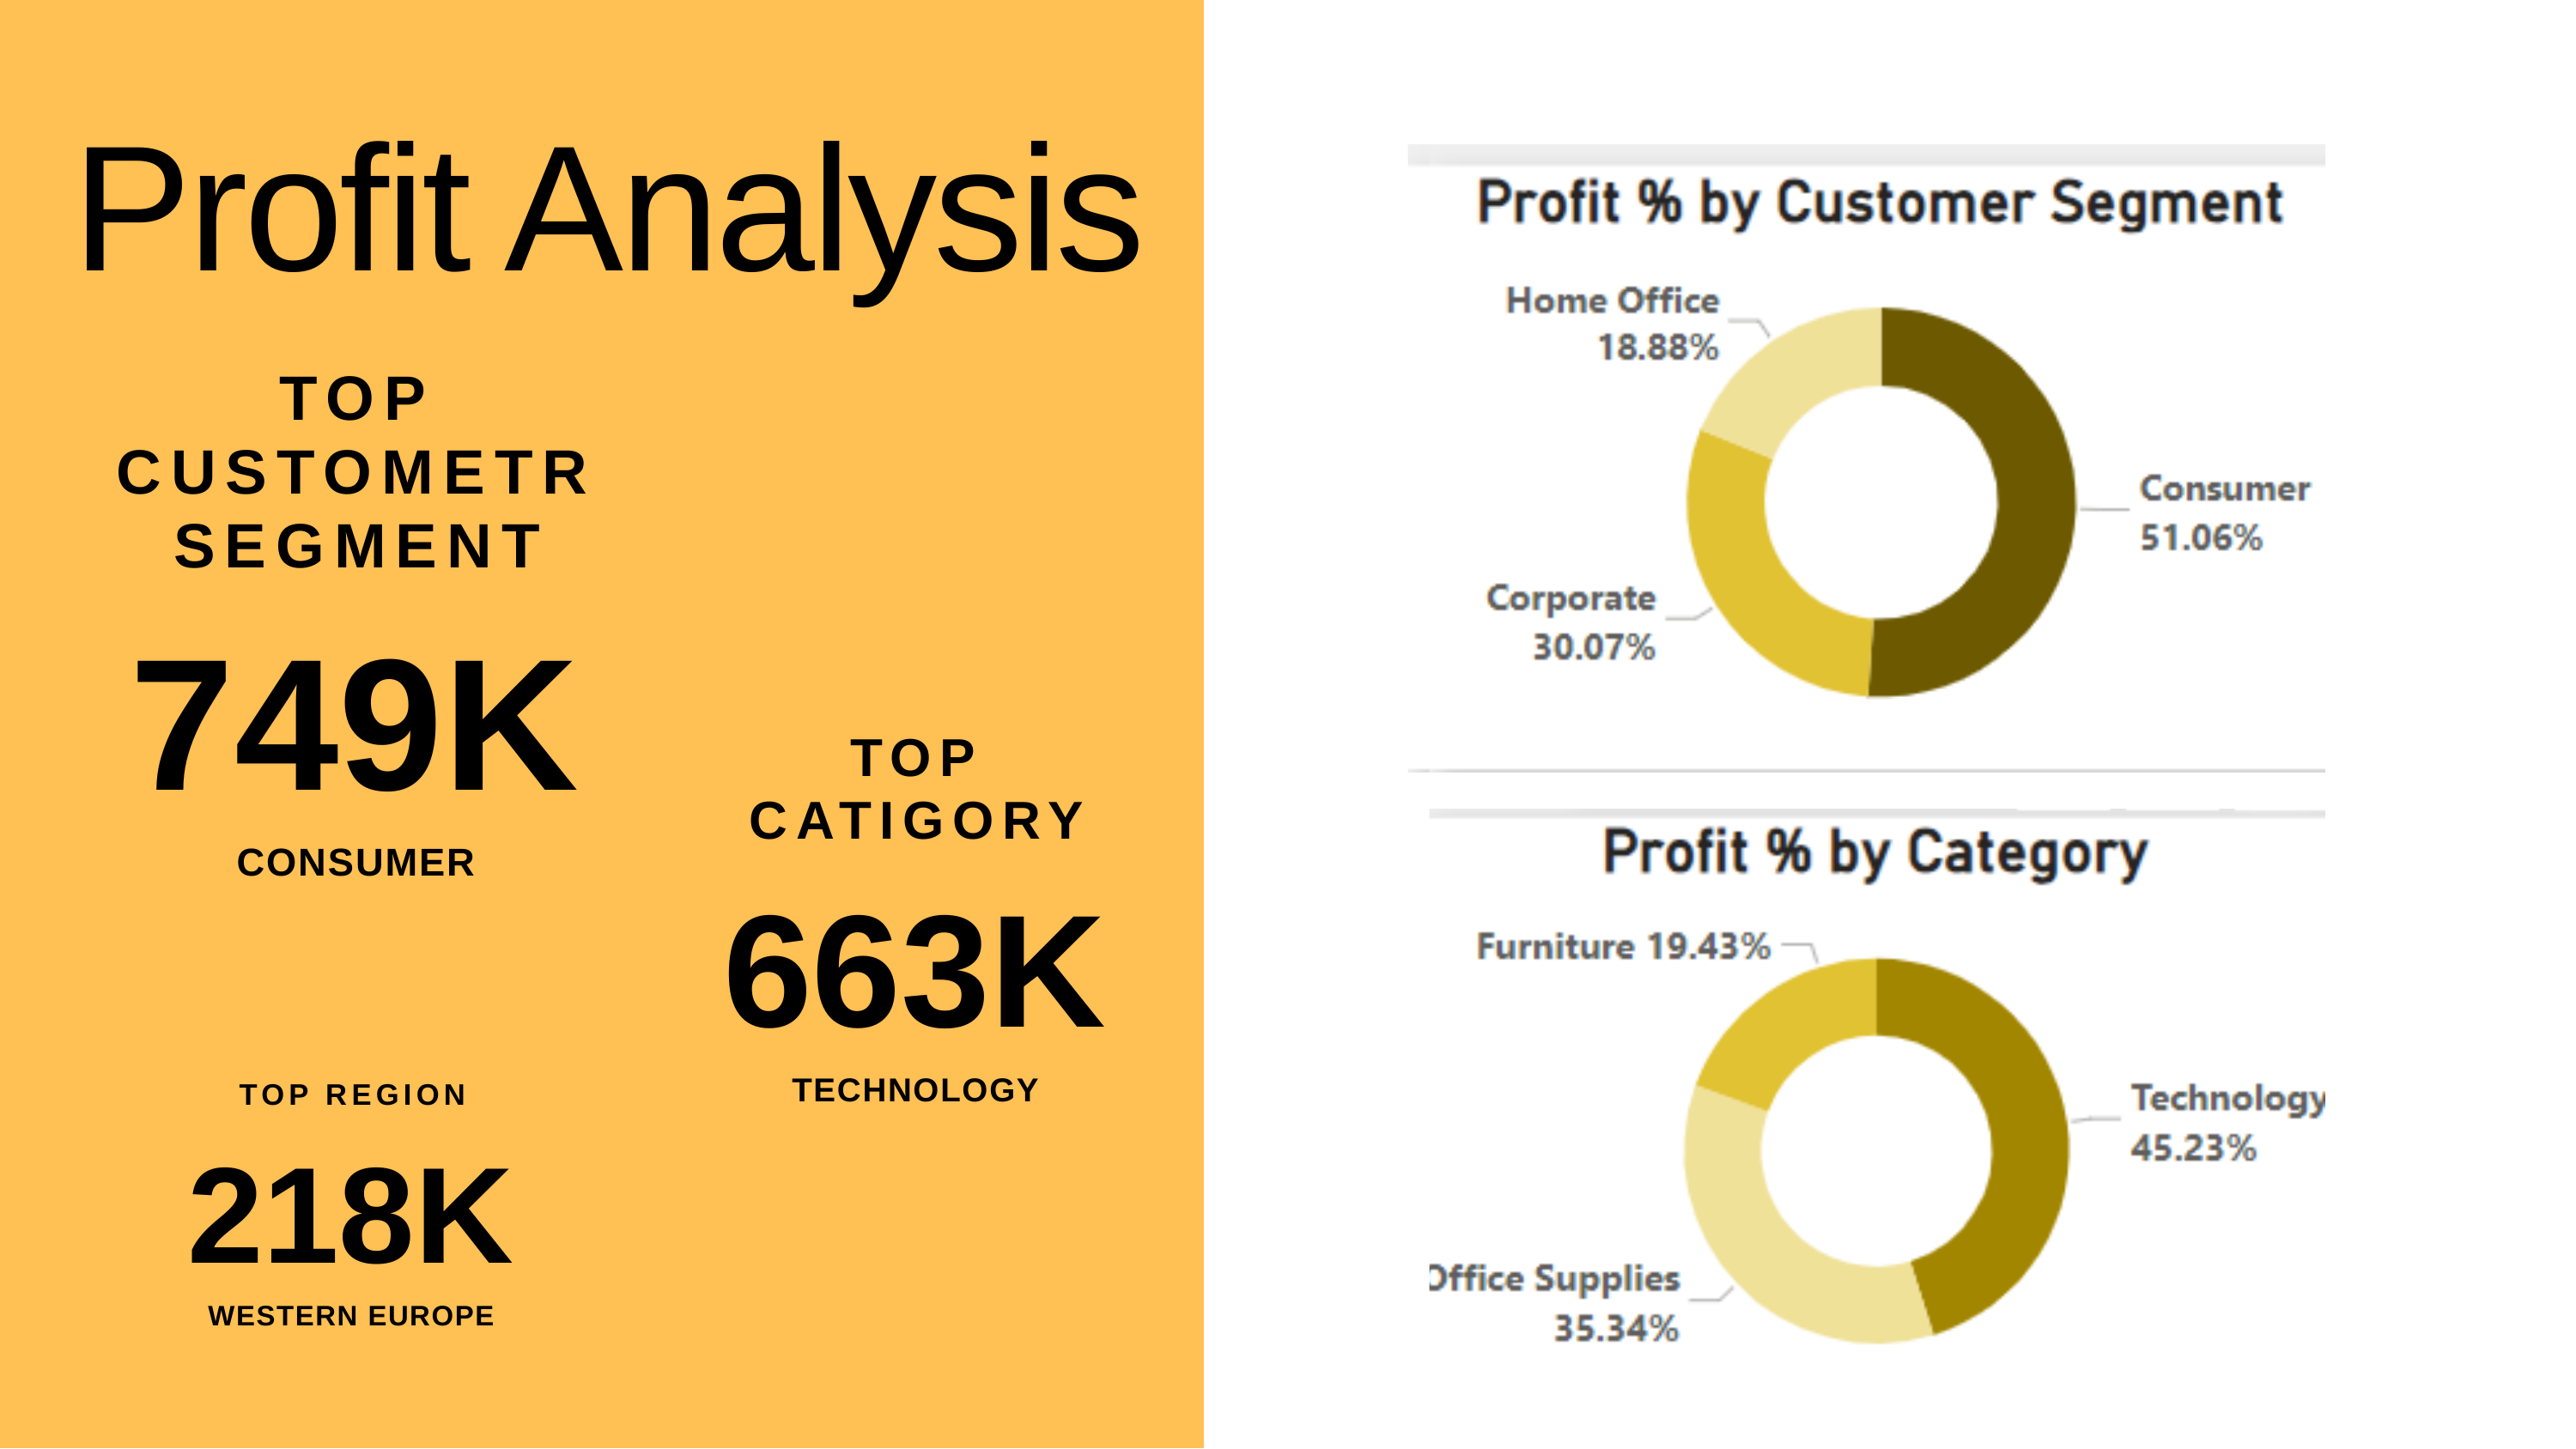

Profit Analysis

TOP CUSTOMETR SEGMENT
749K
CONSUMER
TOP CATIGORY
663K
TECHNOLOGY

TOP REGION
218K
WESTERN EUROPE